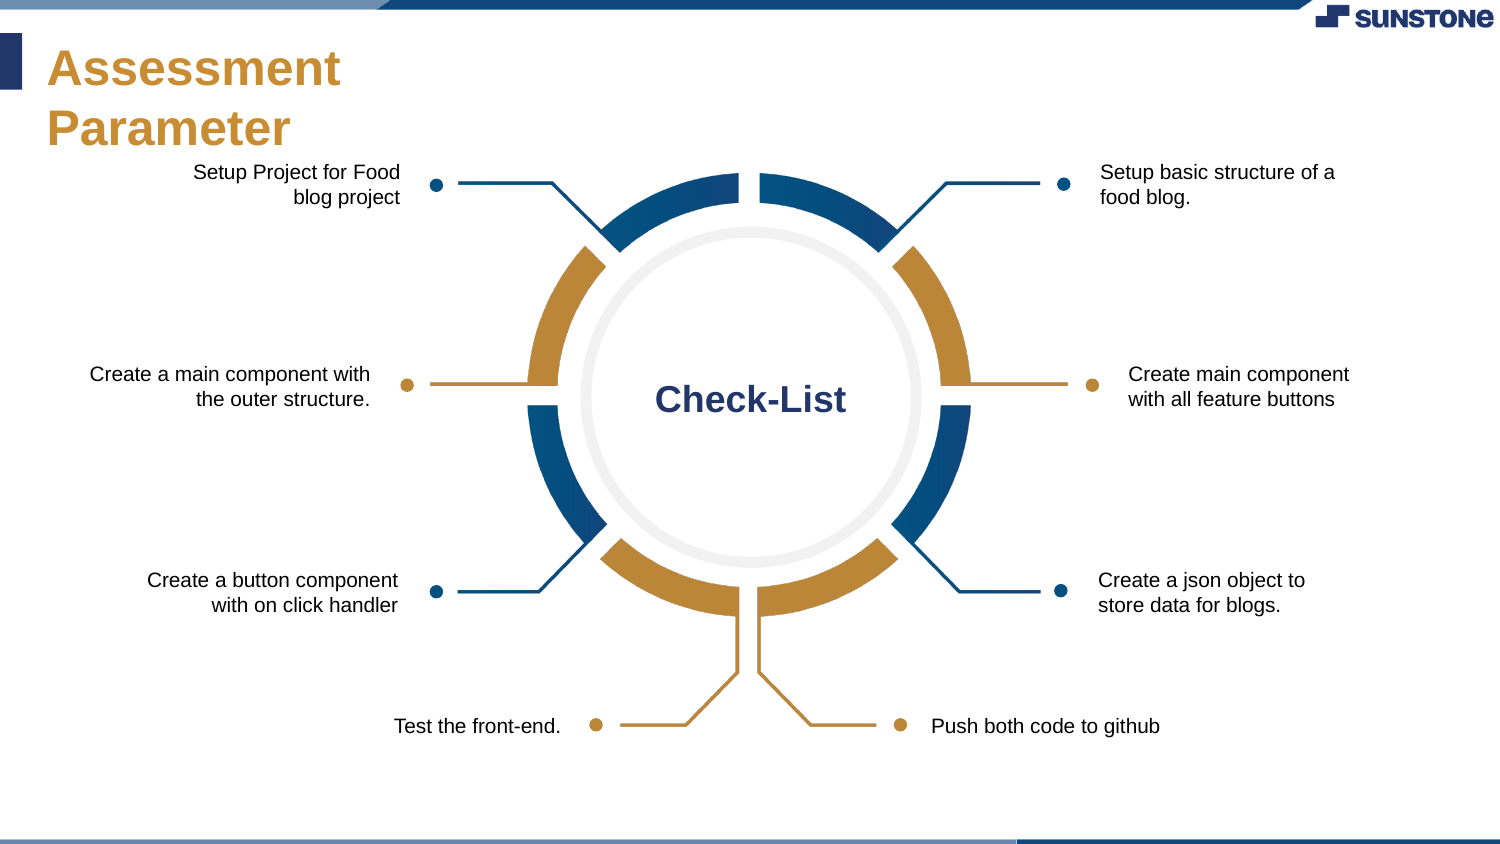

Assessment Parameter
Setup Project for Food blog project
Setup basic structure of a food blog.
Create main component with all feature buttons
Create a main component with the outer structure.
Check-List
Create a button component with on click handler
Create a json object to store data for blogs.
Test the front-end.
Push both code to github